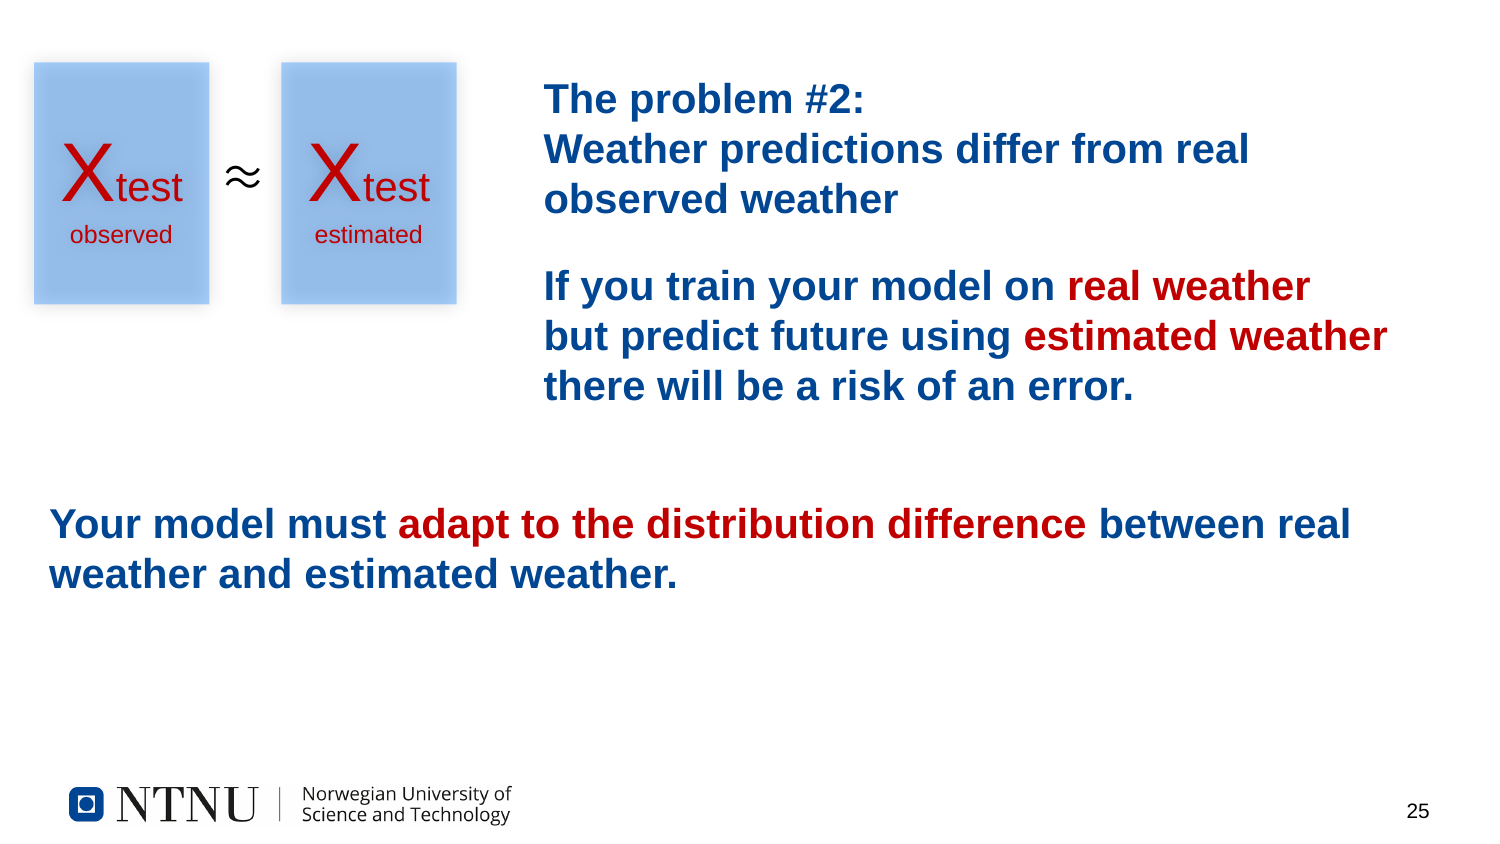

Xtest
observed
Xtest
estimated
The problem #2:
Weather predictions differ from real observed weather
～
～
If you train your model on real weather
but predict future using estimated weather there will be a risk of an error.
Your model must adapt to the distribution difference between real weather and estimated weather.